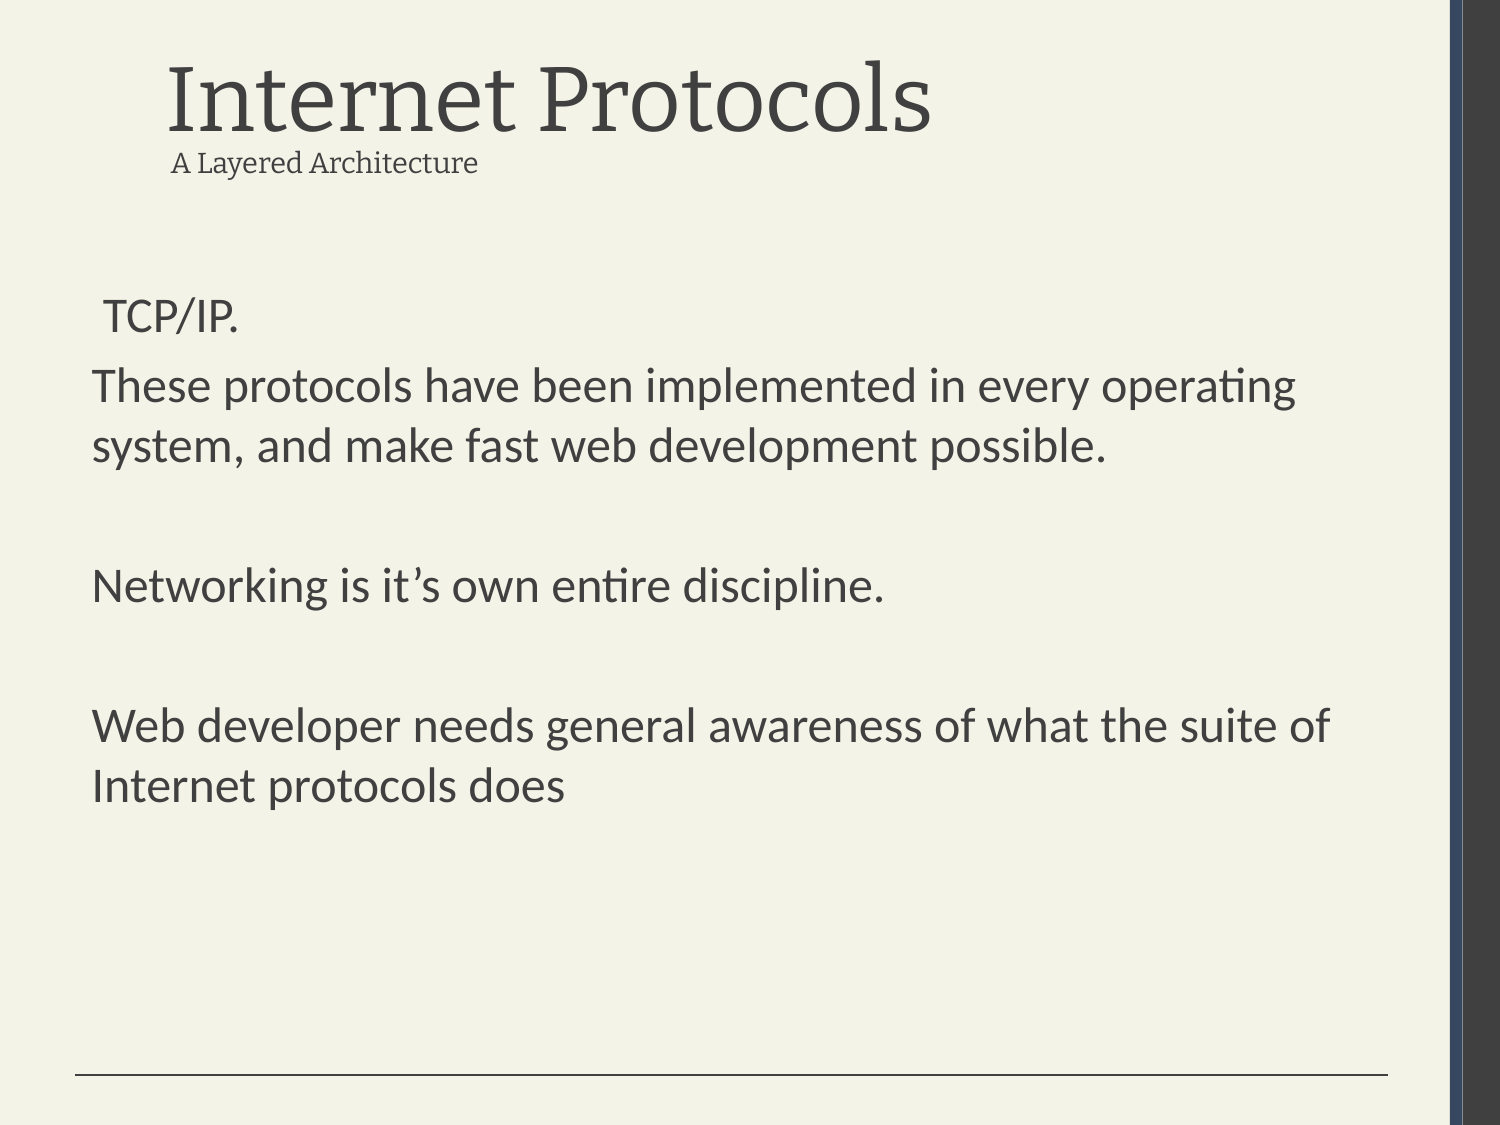

# Internet Protocols
 A Layered Architecture
 TCP/IP.
These protocols have been implemented in every operating system, and make fast web development possible.

Networking is it’s own entire discipline.

Web developer needs general awareness of what the suite of Internet protocols does